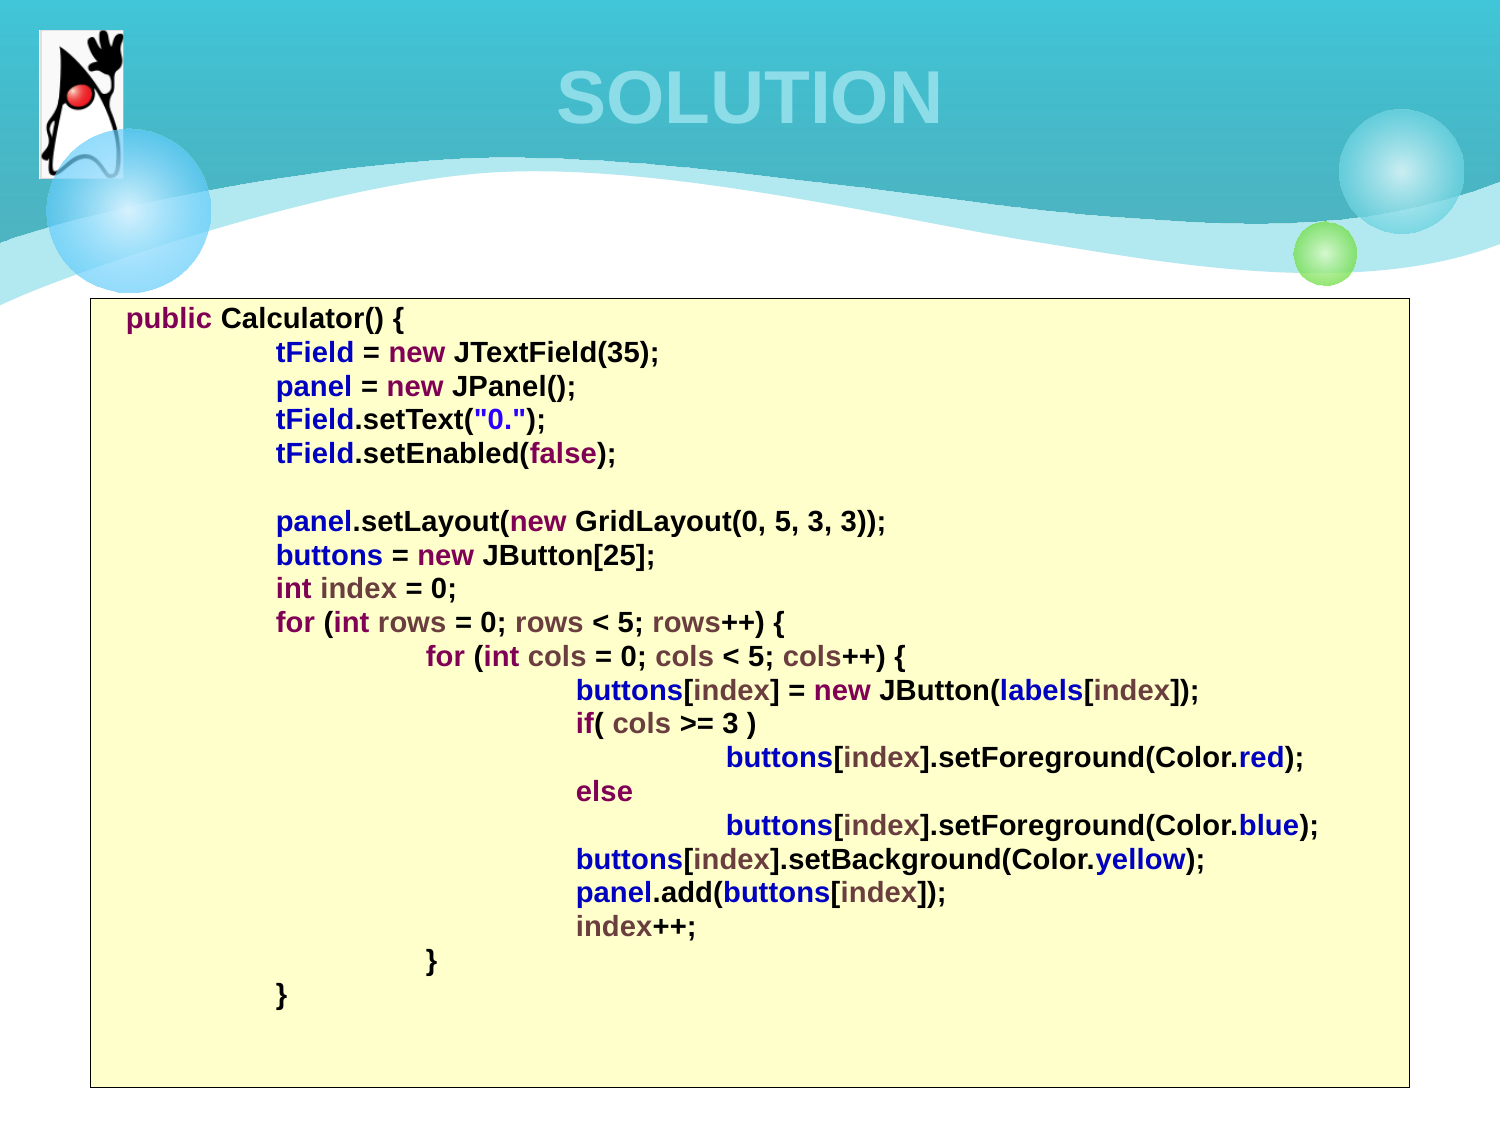

# SOLUTION
	public Calculator() {
		tField = new JTextField(35);
		panel = new JPanel();
		tField.setText("0.");
		tField.setEnabled(false);

		panel.setLayout(new GridLayout(0, 5, 3, 3));
		buttons = new JButton[25];
		int index = 0;
		for (int rows = 0; rows < 5; rows++) {
			for (int cols = 0; cols < 5; cols++) {
				buttons[index] = new JButton(labels[index]);
				if( cols >= 3 )
					buttons[index].setForeground(Color.red);
				else
					buttons[index].setForeground(Color.blue);
				buttons[index].setBackground(Color.yellow);
				panel.add(buttons[index]);
				index++;
			}
		}